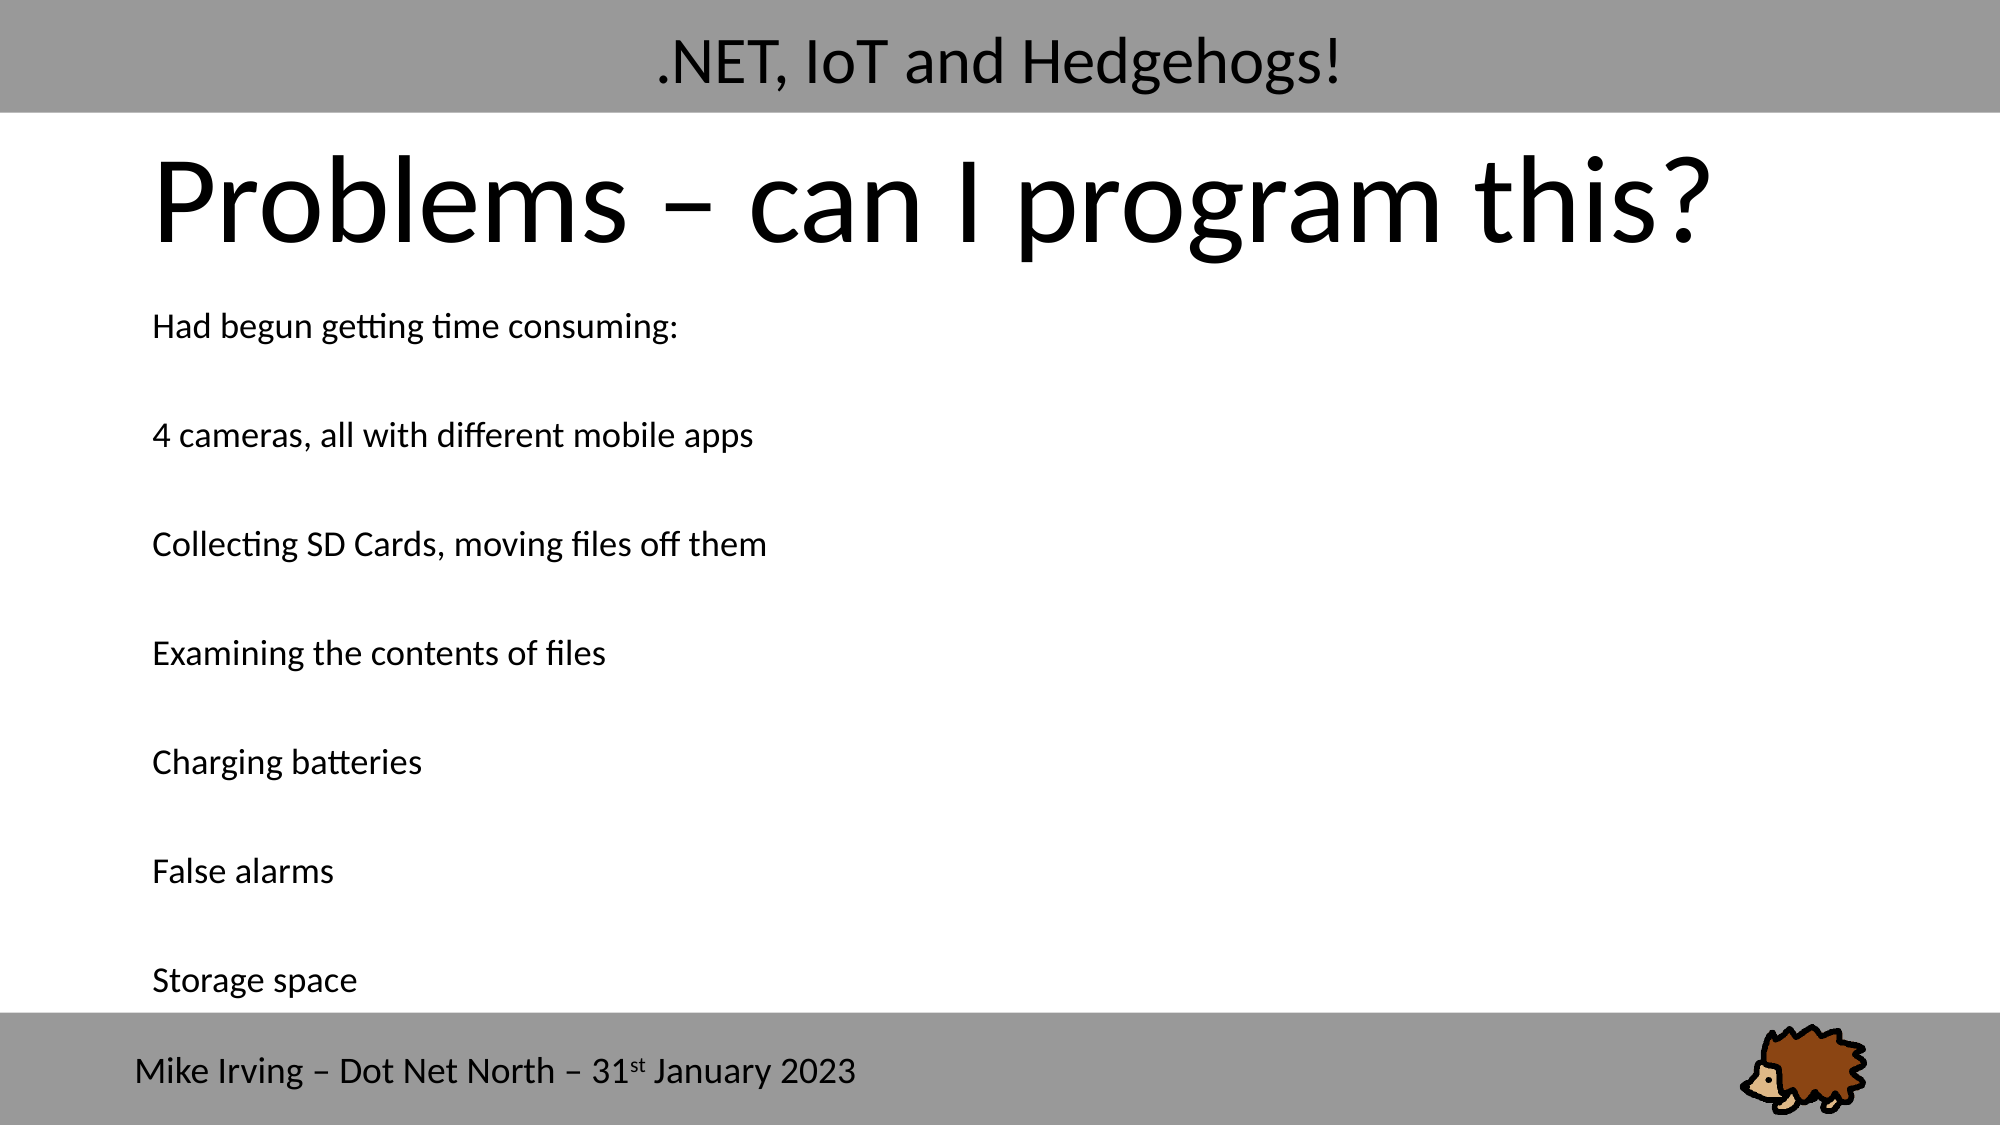

Problems – can I program this?
Had begun getting time consuming:

4 cameras, all with different mobile apps

Collecting SD Cards, moving files off them

Examining the contents of files

Charging batteries

False alarms

Storage space